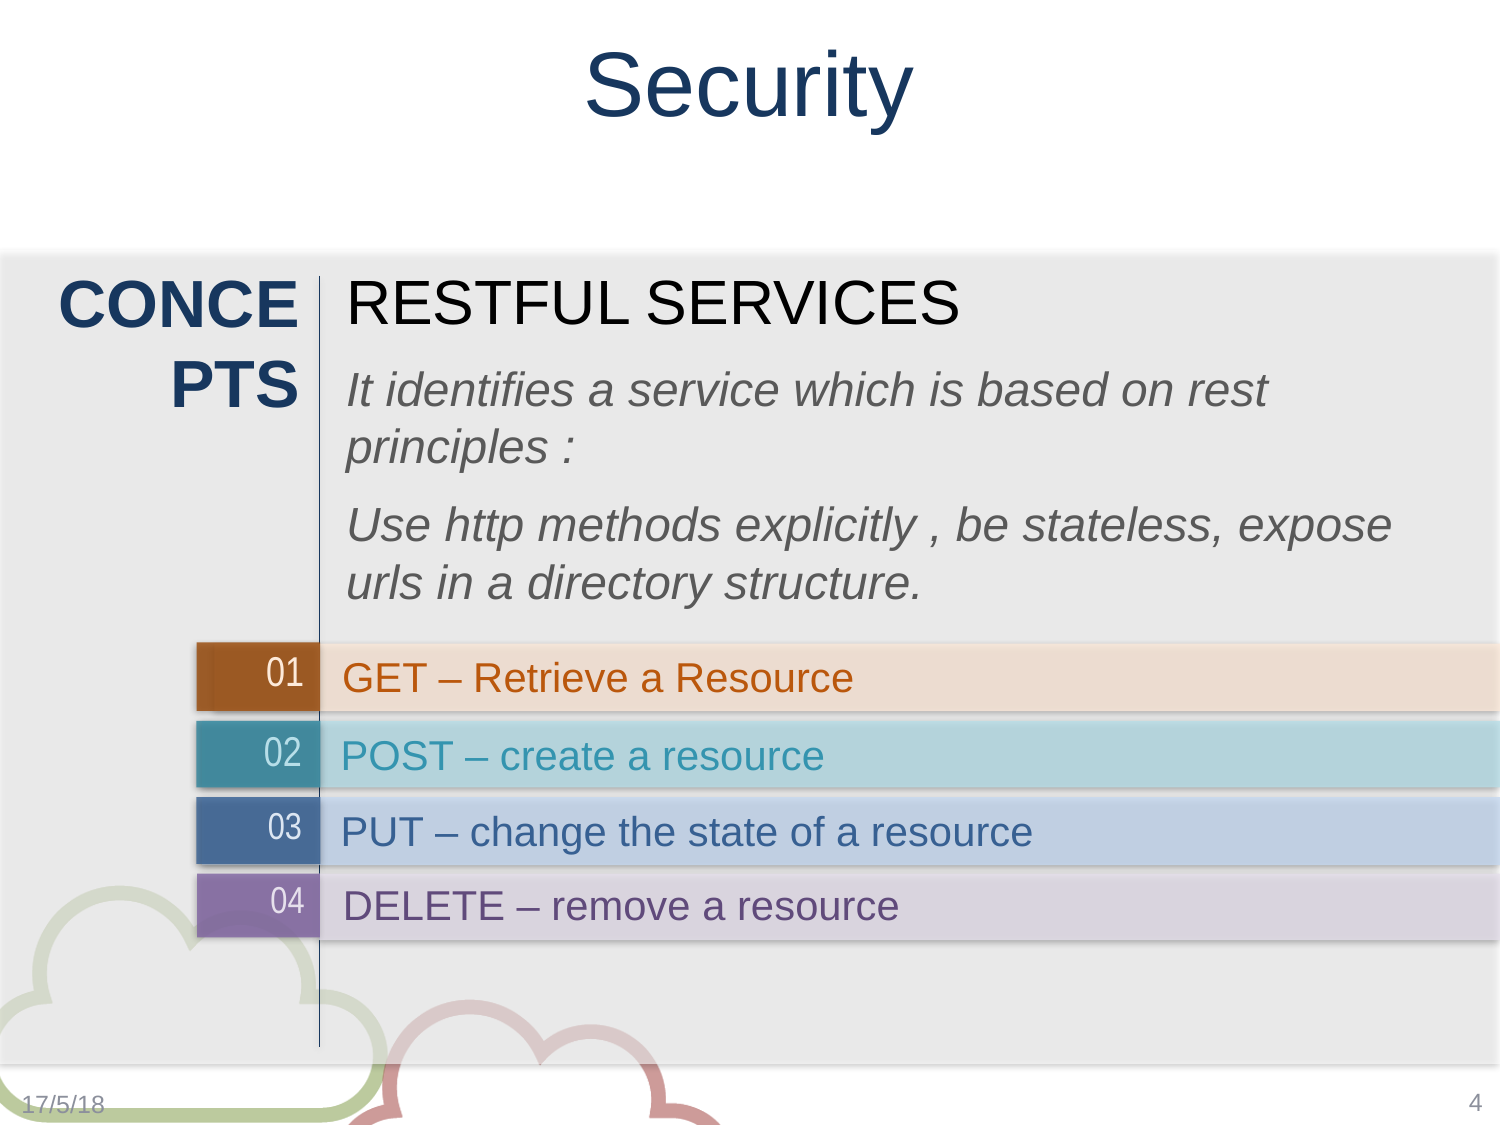

# Security

CONCEPTS
RESTFUL SERVICES
It identifies a service which is based on rest principles :
Use http methods explicitly , be stateless, expose urls in a directory structure.

01

GET – Retrieve a Resource
02

POST – create a resource

03

PUT – change the state of a resource
04

DELETE – remove a resource
4
17/5/18